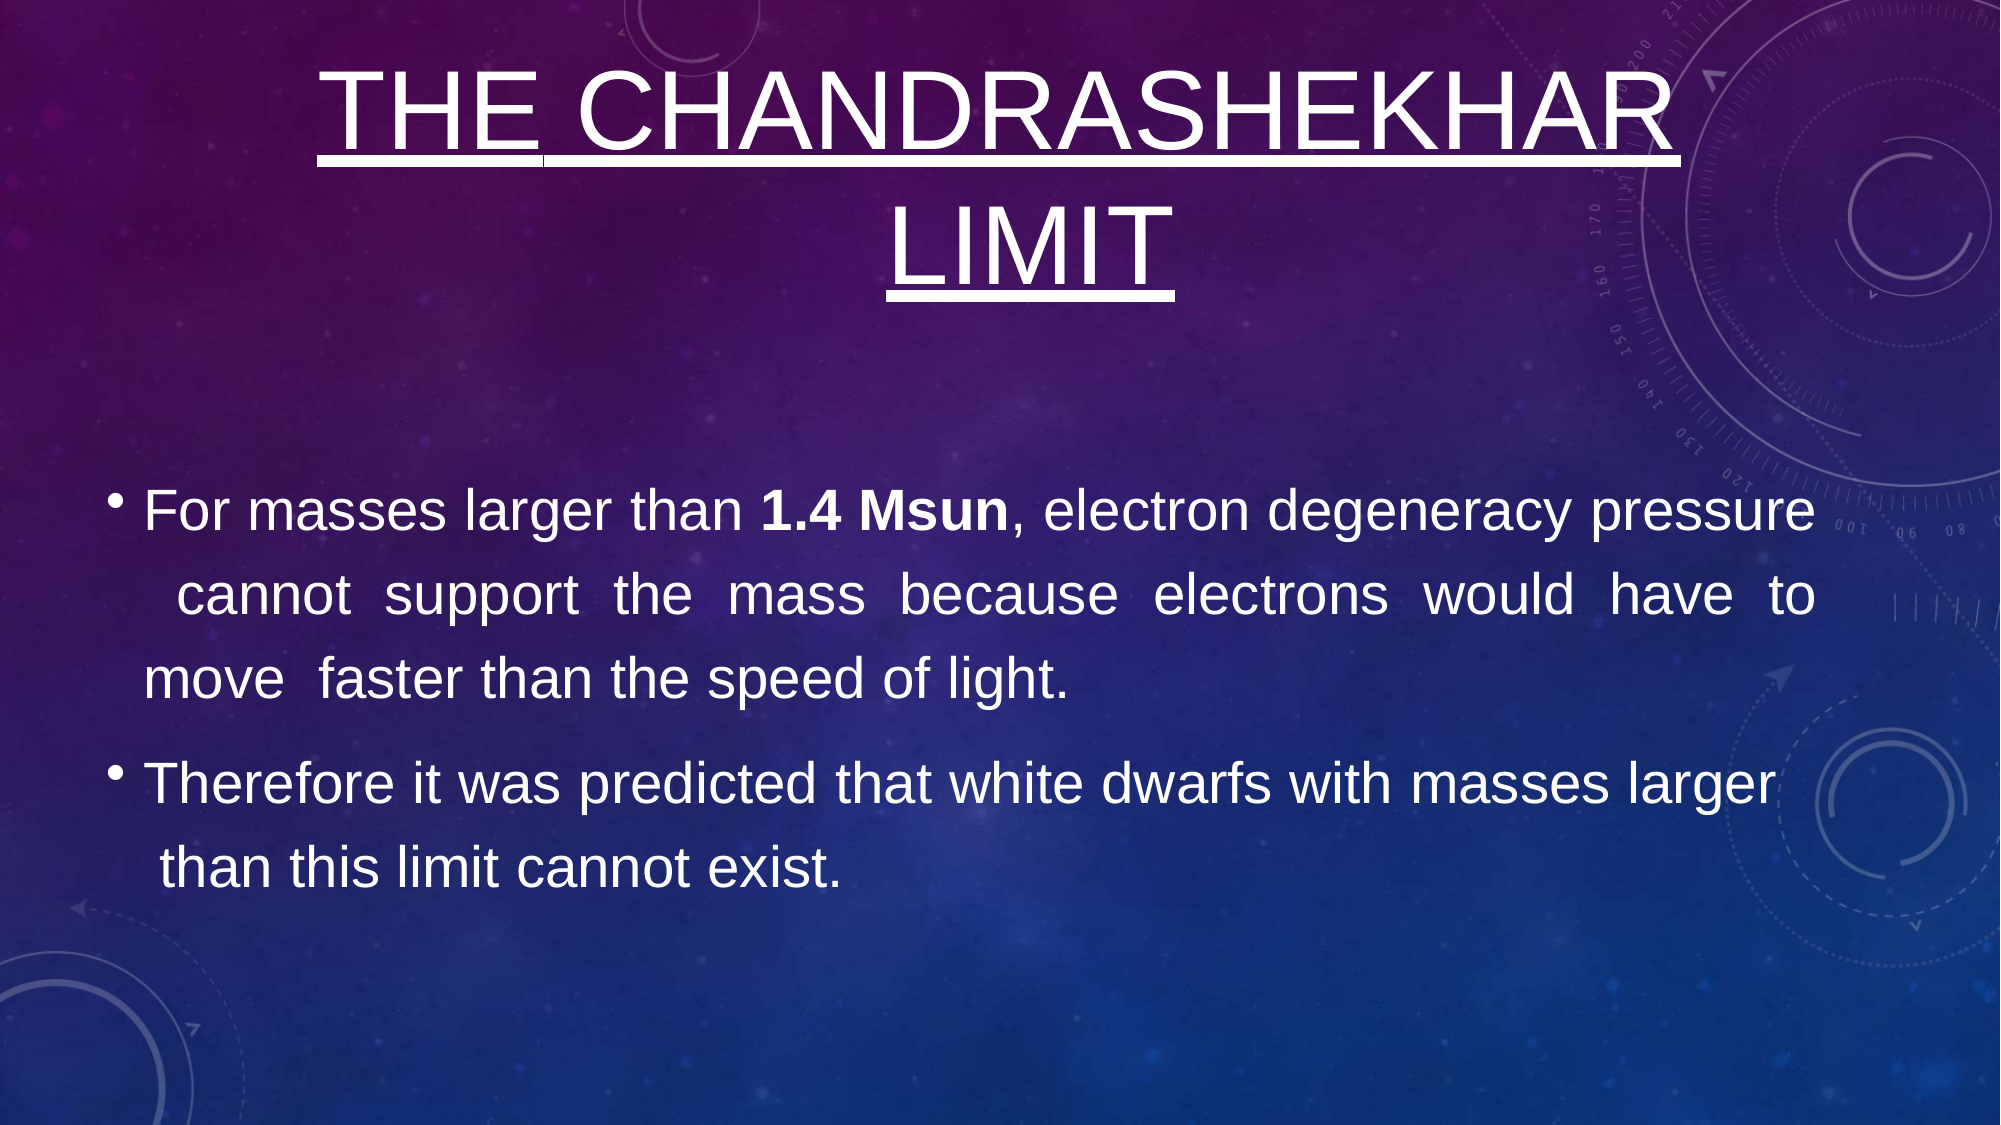

# THE CHANDRASHEKHAR  LIMIT
For masses larger than 1.4 Msun, electron degeneracy pressure  cannot support the mass because electrons would have to move  faster than the speed of light.
Therefore it was predicted that white dwarfs with masses larger  than this limit cannot exist.